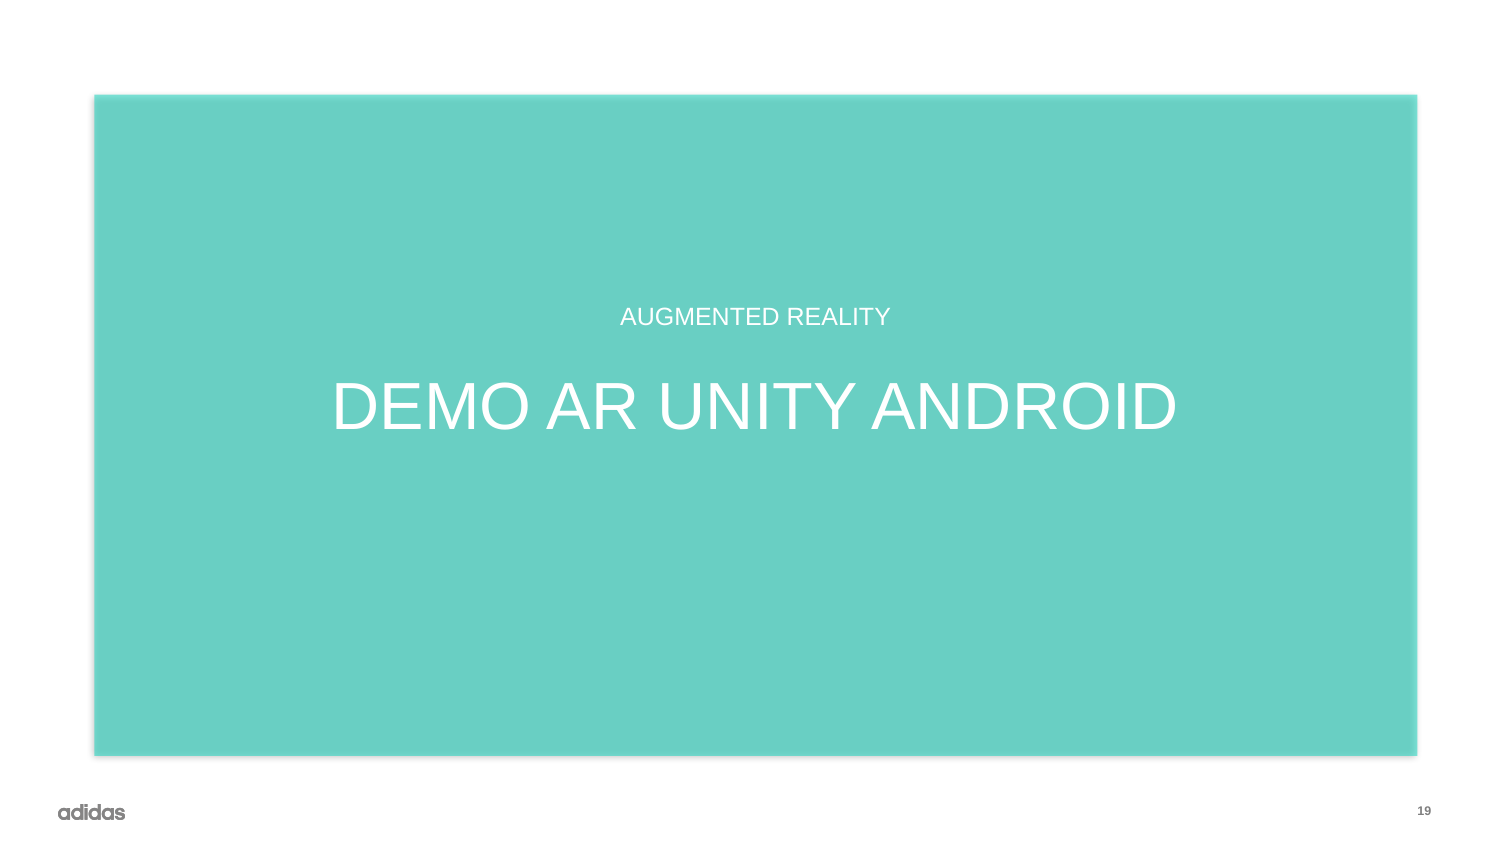

AUGMENTED reality
# Demo AR UNITY ANDROID
19